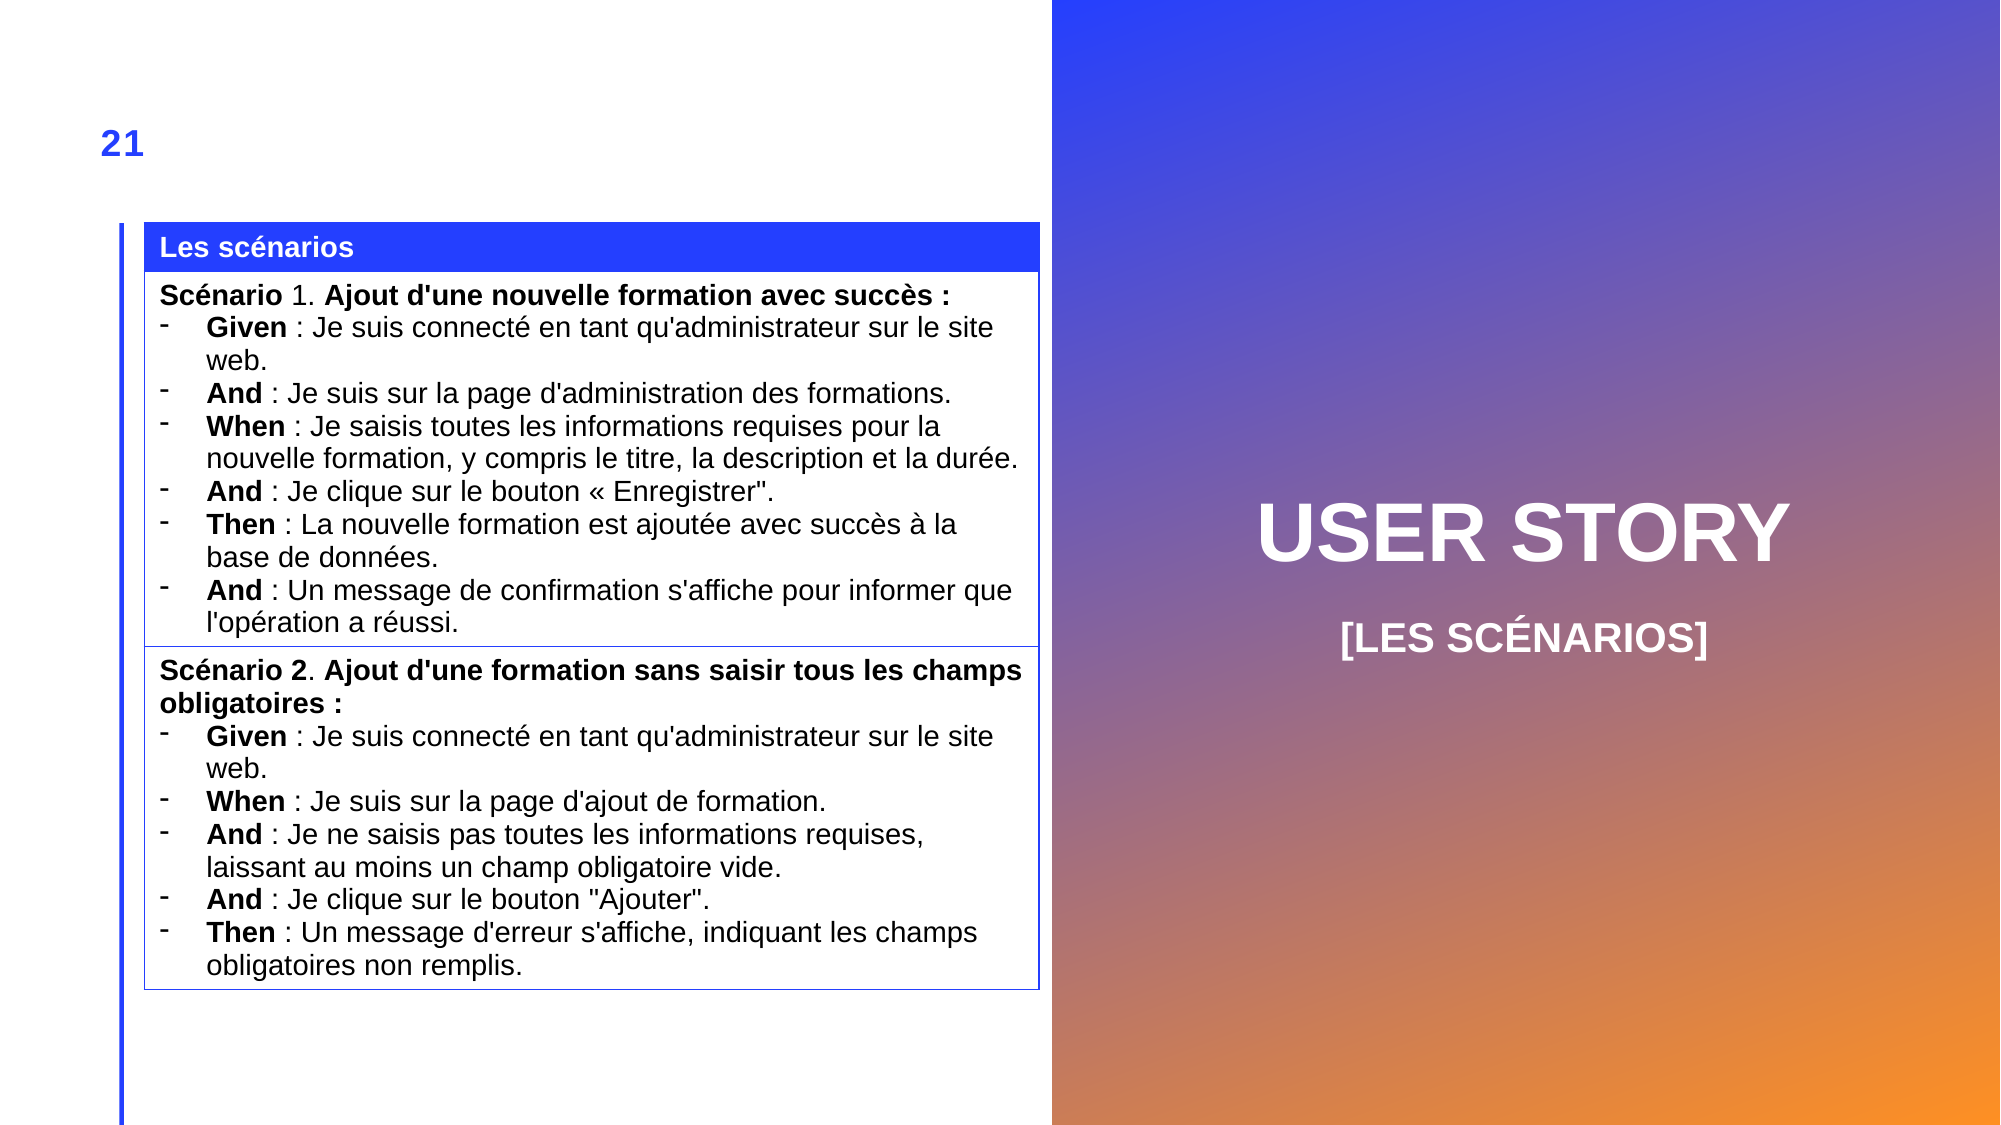

# User story [Les scénarios]
21
| Les scénarios |
| --- |
| Scénario 1. Ajout d'une nouvelle formation avec succès : Given : Je suis connecté en tant qu'administrateur sur le site web. And : Je suis sur la page d'administration des formations. When : Je saisis toutes les informations requises pour la nouvelle formation, y compris le titre, la description et la durée. And : Je clique sur le bouton « Enregistrer". Then : La nouvelle formation est ajoutée avec succès à la base de données. And : Un message de confirmation s'affiche pour informer que l'opération a réussi. |
| Scénario 2. Ajout d'une formation sans saisir tous les champs obligatoires : Given : Je suis connecté en tant qu'administrateur sur le site web. When : Je suis sur la page d'ajout de formation. And : Je ne saisis pas toutes les informations requises, laissant au moins un champ obligatoire vide. And : Je clique sur le bouton "Ajouter". Then : Un message d'erreur s'affiche, indiquant les champs obligatoires non remplis. |